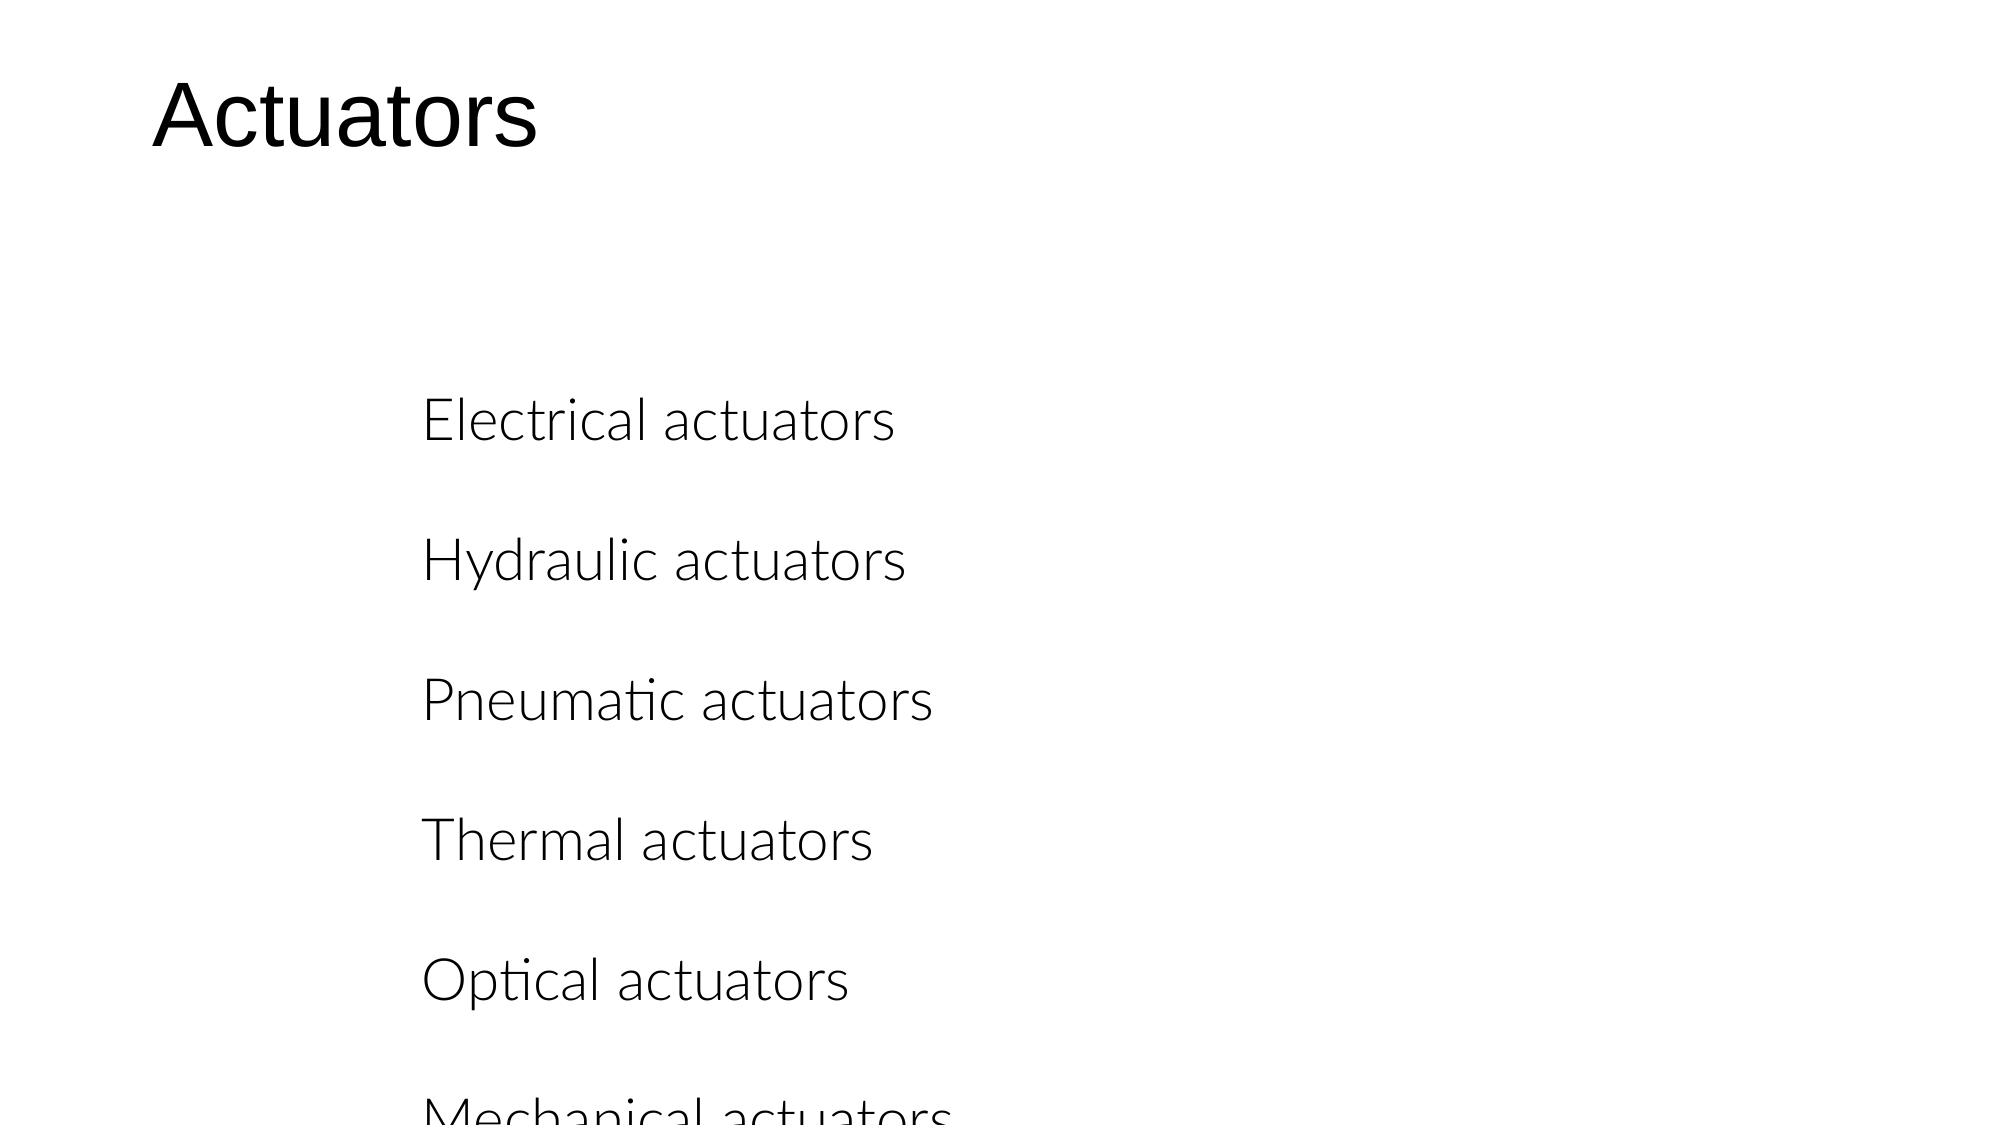

Actuators
Electrical actuators

Hydraulic actuators

Pneumatic actuators

Thermal actuators

Optical actuators

Mechanical actuators